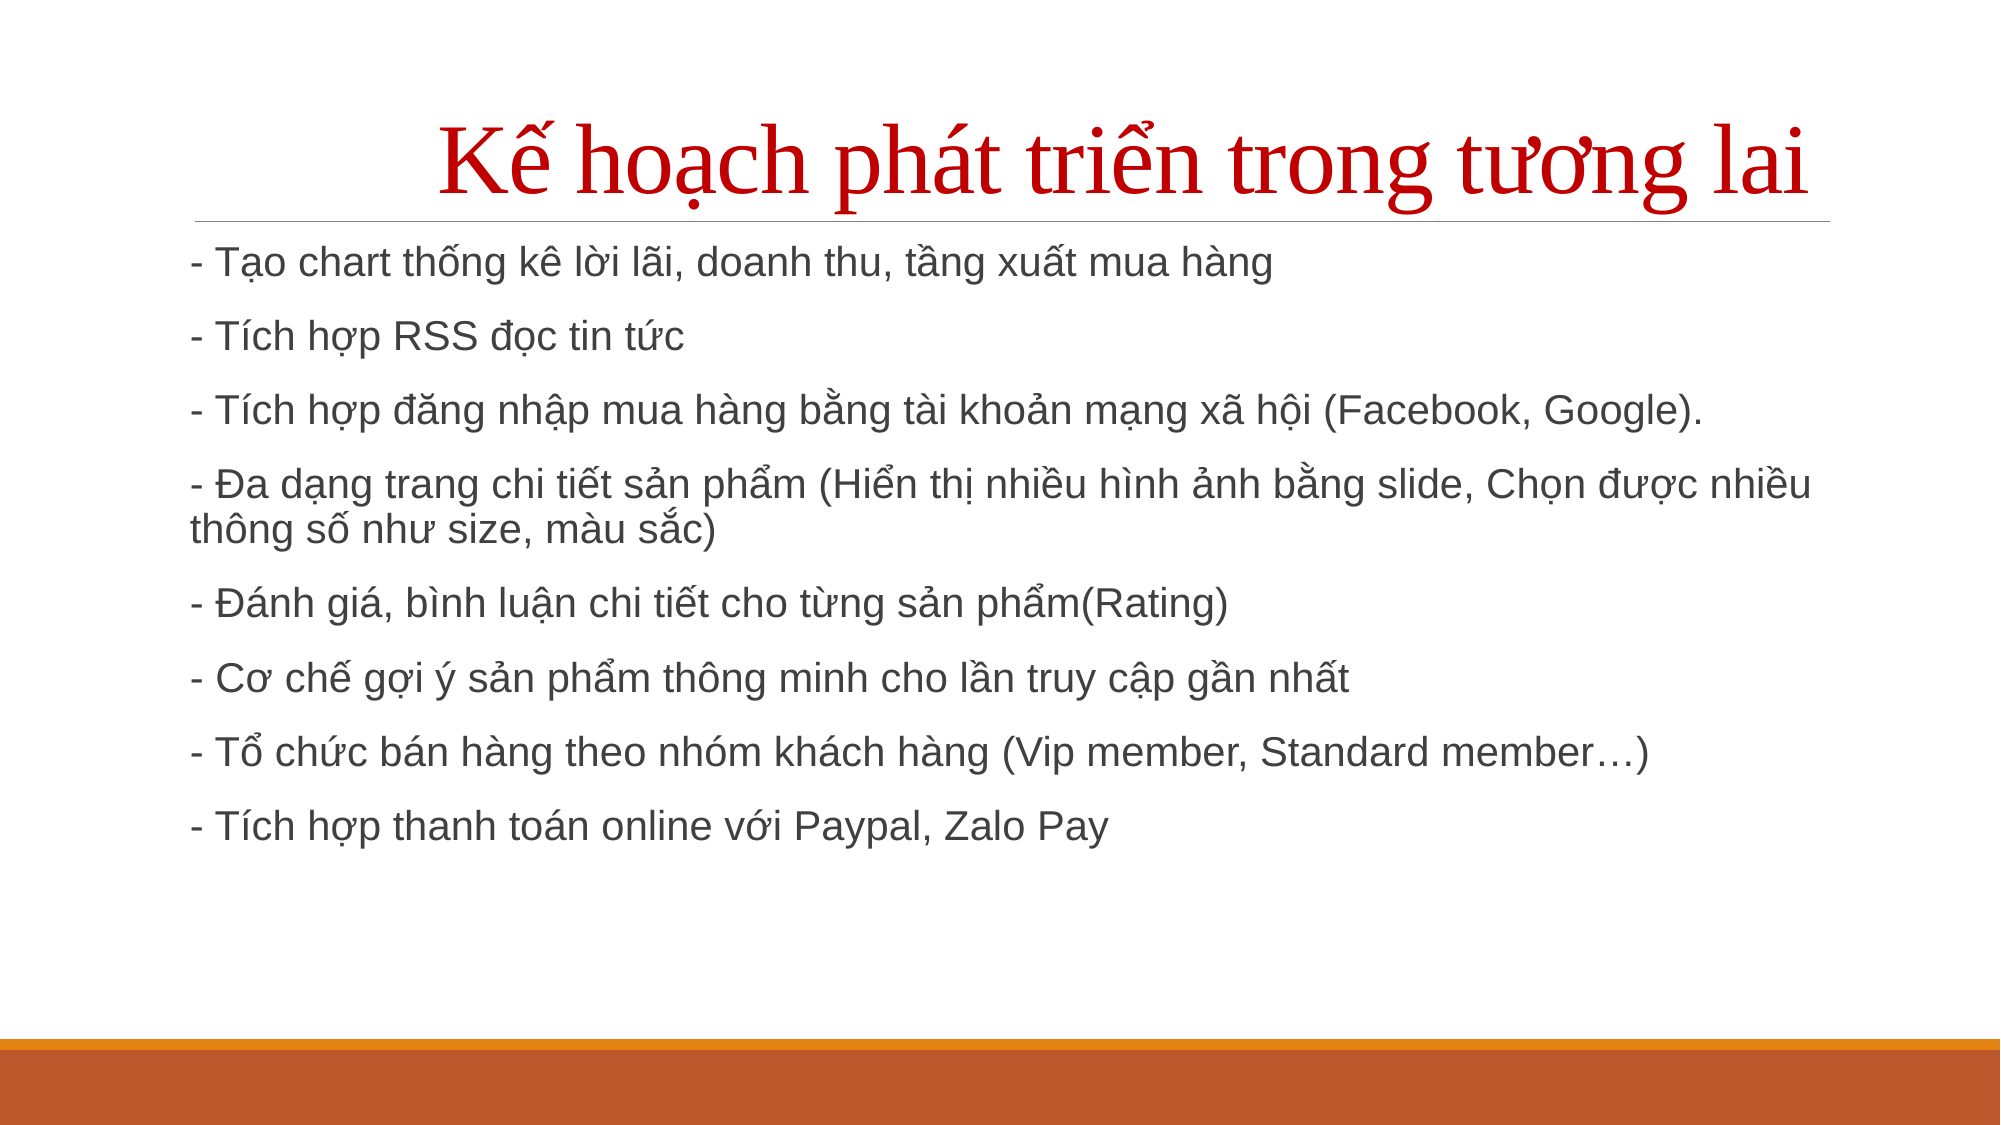

# Kế hoạch phát triển trong tương lai
- Tạo chart thống kê lời lãi, doanh thu, tầng xuất mua hàng
- Tích hợp RSS đọc tin tức
- Tích hợp đăng nhập mua hàng bằng tài khoản mạng xã hội (Facebook, Google).
- Đa dạng trang chi tiết sản phẩm (Hiển thị nhiều hình ảnh bằng slide, Chọn được nhiều thông số như size, màu sắc)
- Đánh giá, bình luận chi tiết cho từng sản phẩm(Rating)
- Cơ chế gợi ý sản phẩm thông minh cho lần truy cập gần nhất
- Tổ chức bán hàng theo nhóm khách hàng (Vip member, Standard member…)
- Tích hợp thanh toán online với Paypal, Zalo Pay